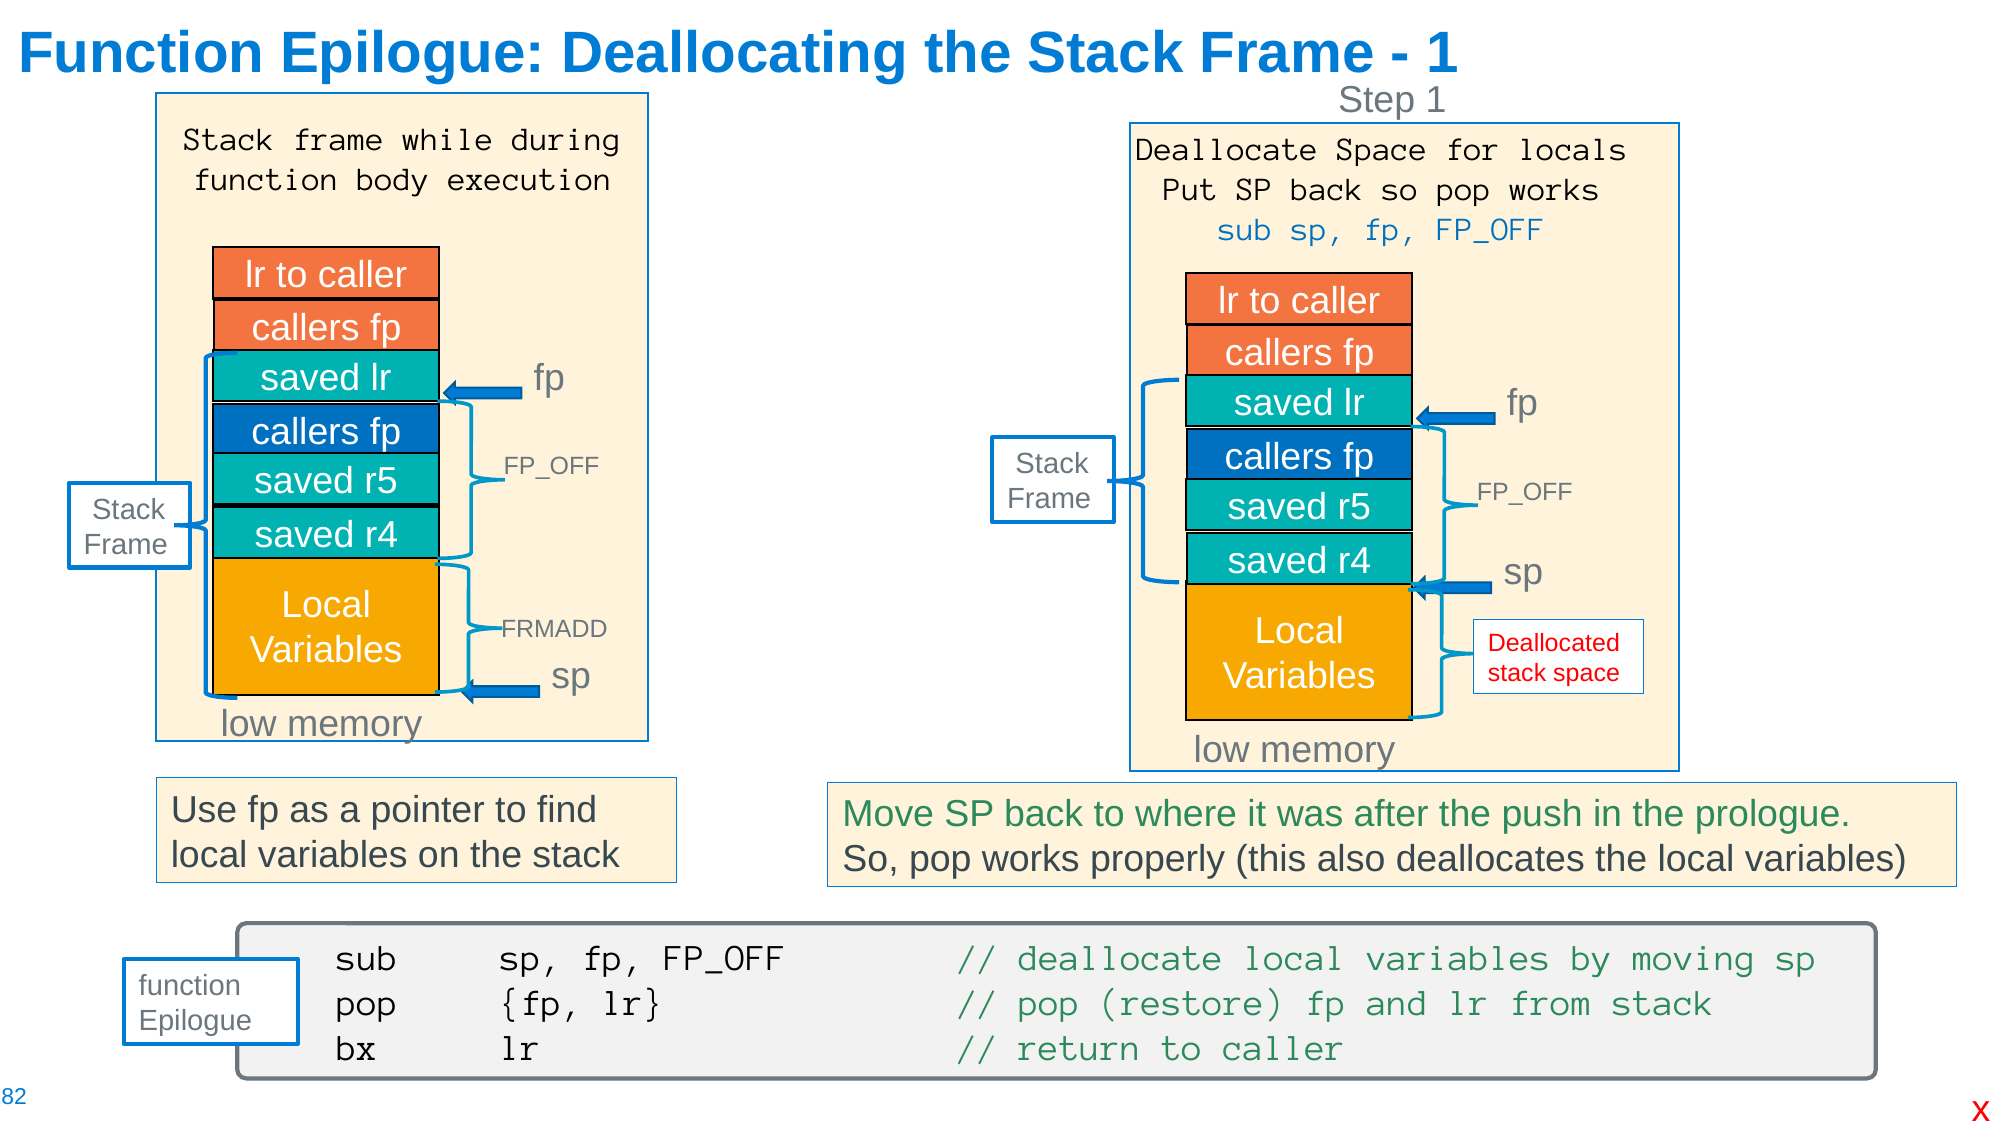

# Function Epilogue: Deallocating the Stack Frame - 1
Step 1
Deallocate Space for locals
Put SP back so pop works
sub sp, fp, FP_OFF
lr to caller
callers fp
saved lr
callers fp
saved r5
saved r4
sp

Local Variables

Deallocated
stack space
low memory

fp

 Stack Frame

FP_OFF
Move SP back to where it was after the push in the prologue.
So, pop works properly (this also deallocates the local variables)

Stack frame while during function body execution
lr to caller
callers fp
saved lr
callers fp
saved r5
saved r4
Local Variables

FRMADD
sp

low memory
fp

 Stack Frame

FP_OFF
Use fp as a pointer to find local variables on the stack
    sub     sp, fp, FP_OFF	     // deallocate local variables by moving sp
    pop     {fp, lr}		     // pop (restore) fp and lr from stack
    bx      lr			     // return to caller
function Epilogue
x